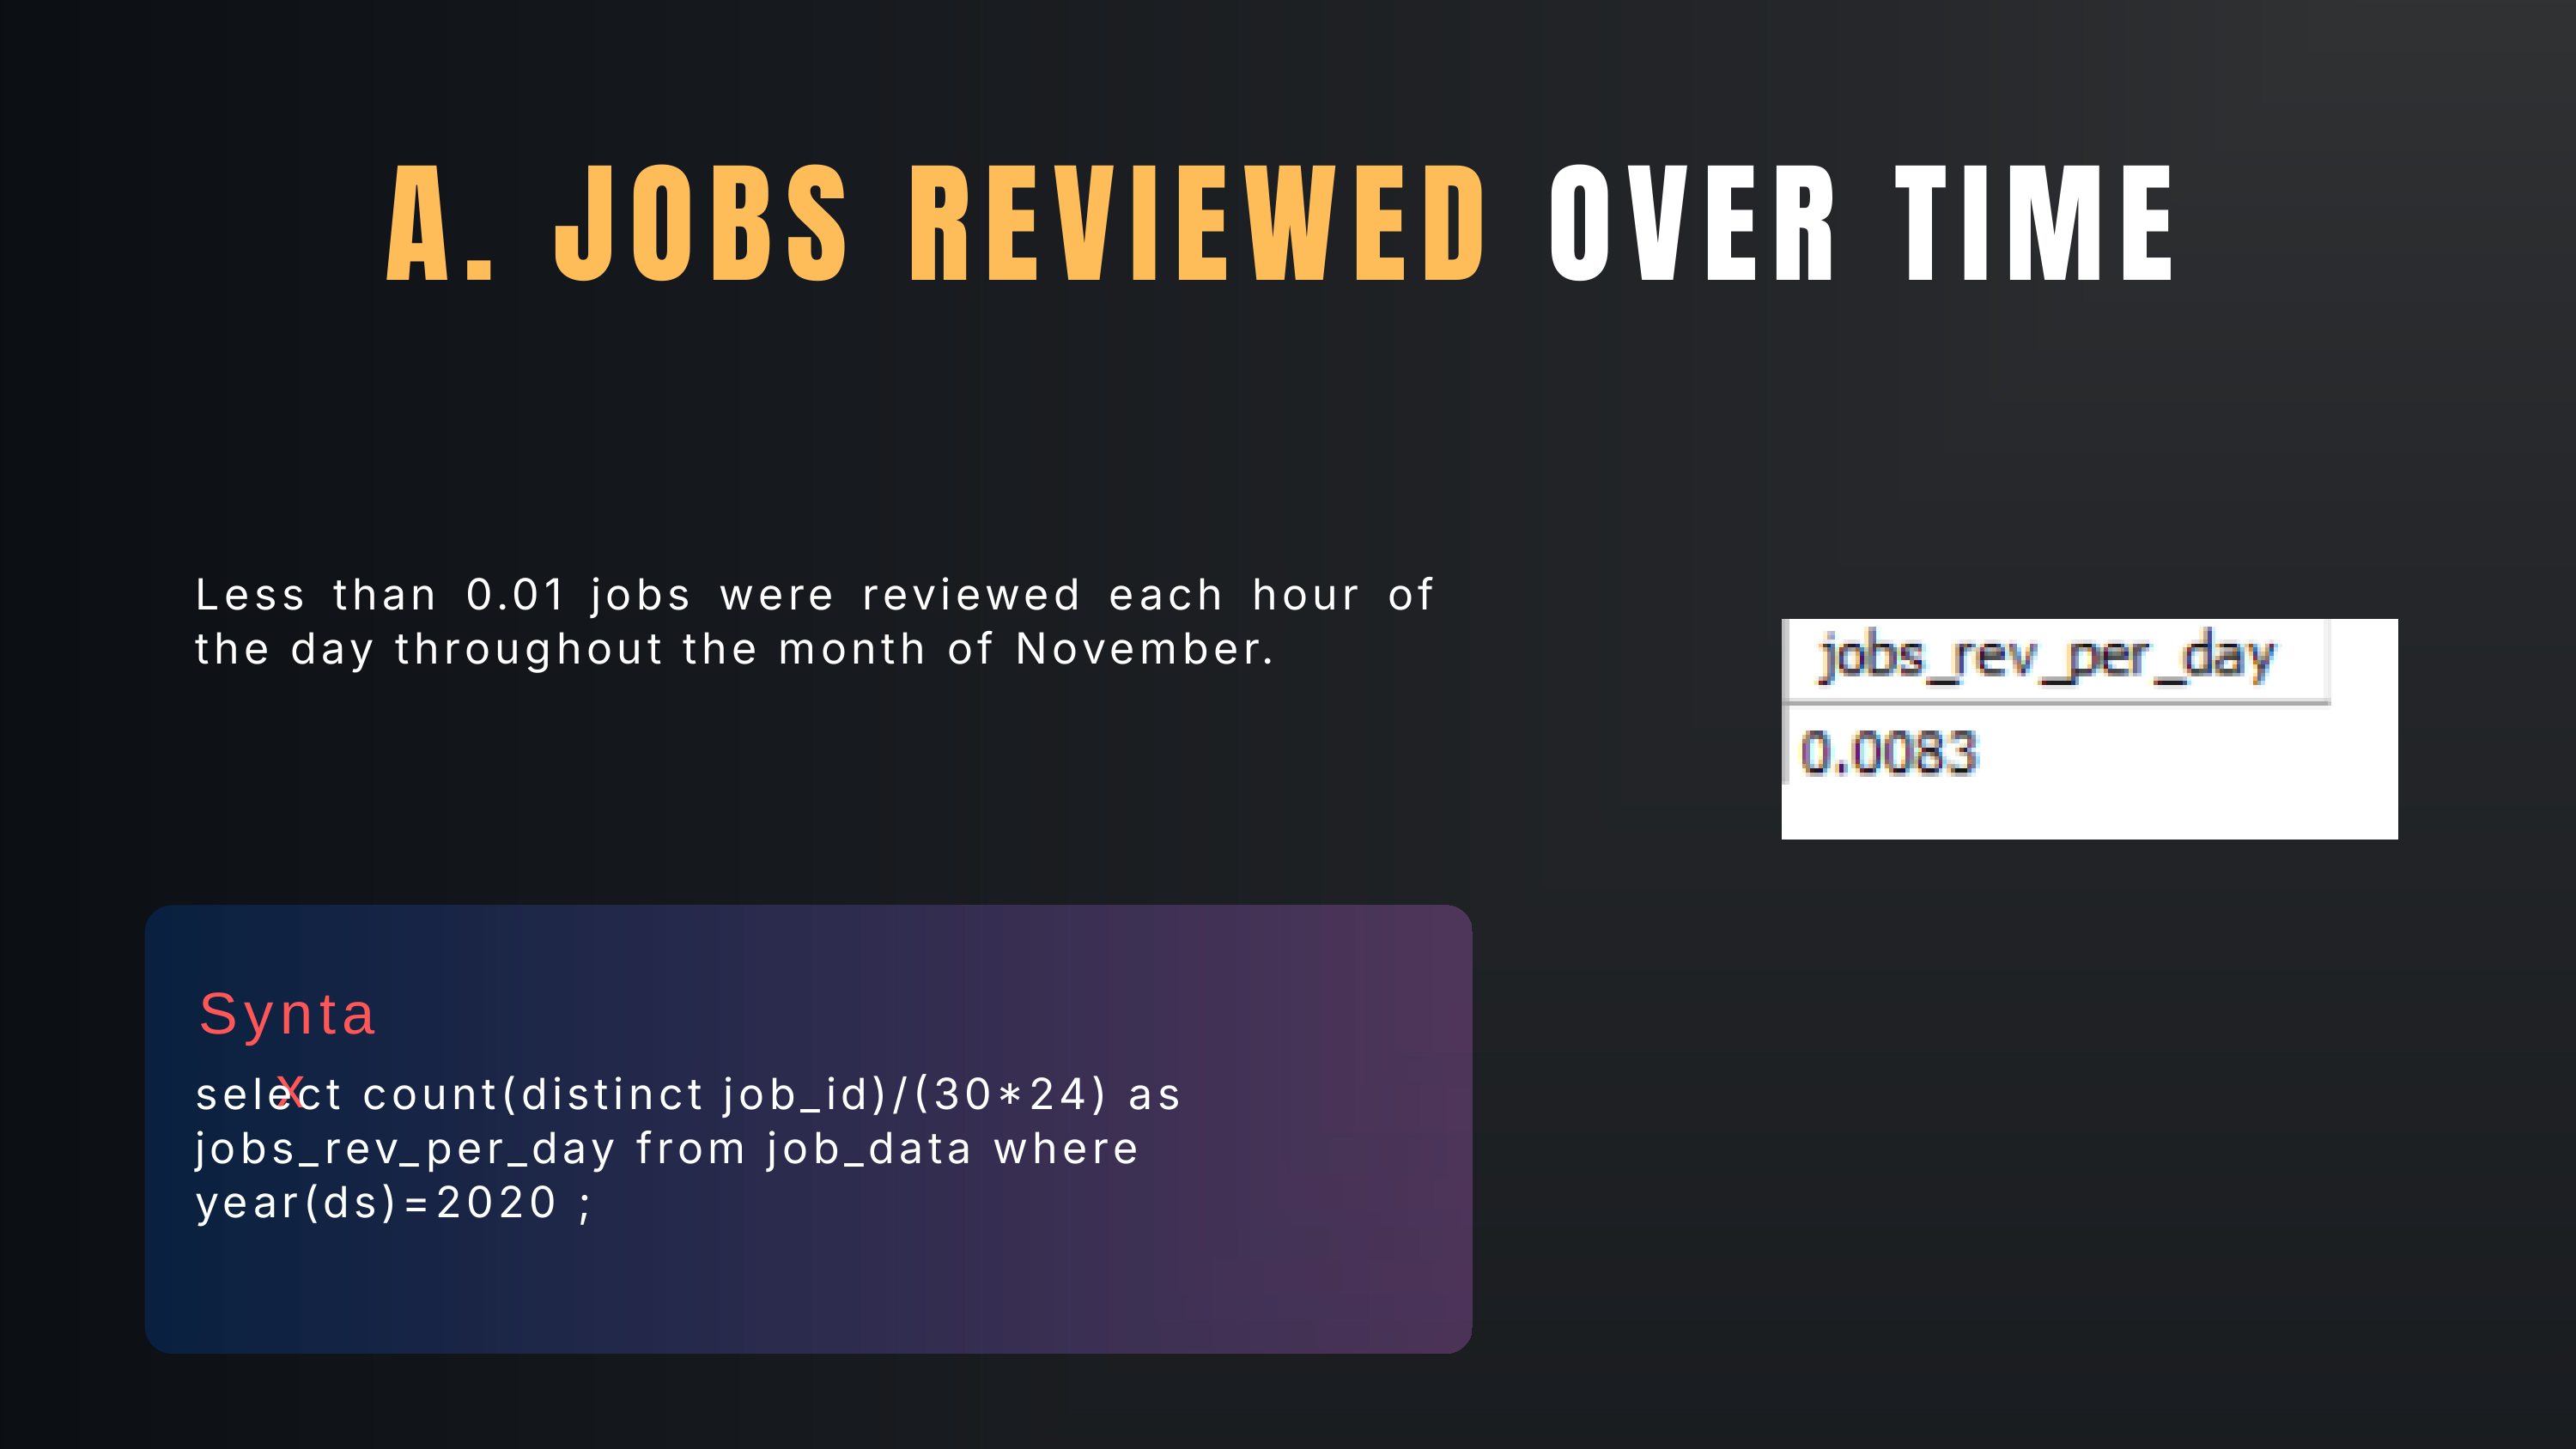

A. JOBS REVIEWED OVER TIME
Less than 0.01 jobs were reviewed each hour of the day throughout the month of November.

Syntax
select count(distinct job_id)/(30*24) as jobs_rev_per_day from job_data where year(ds)=2020 ;